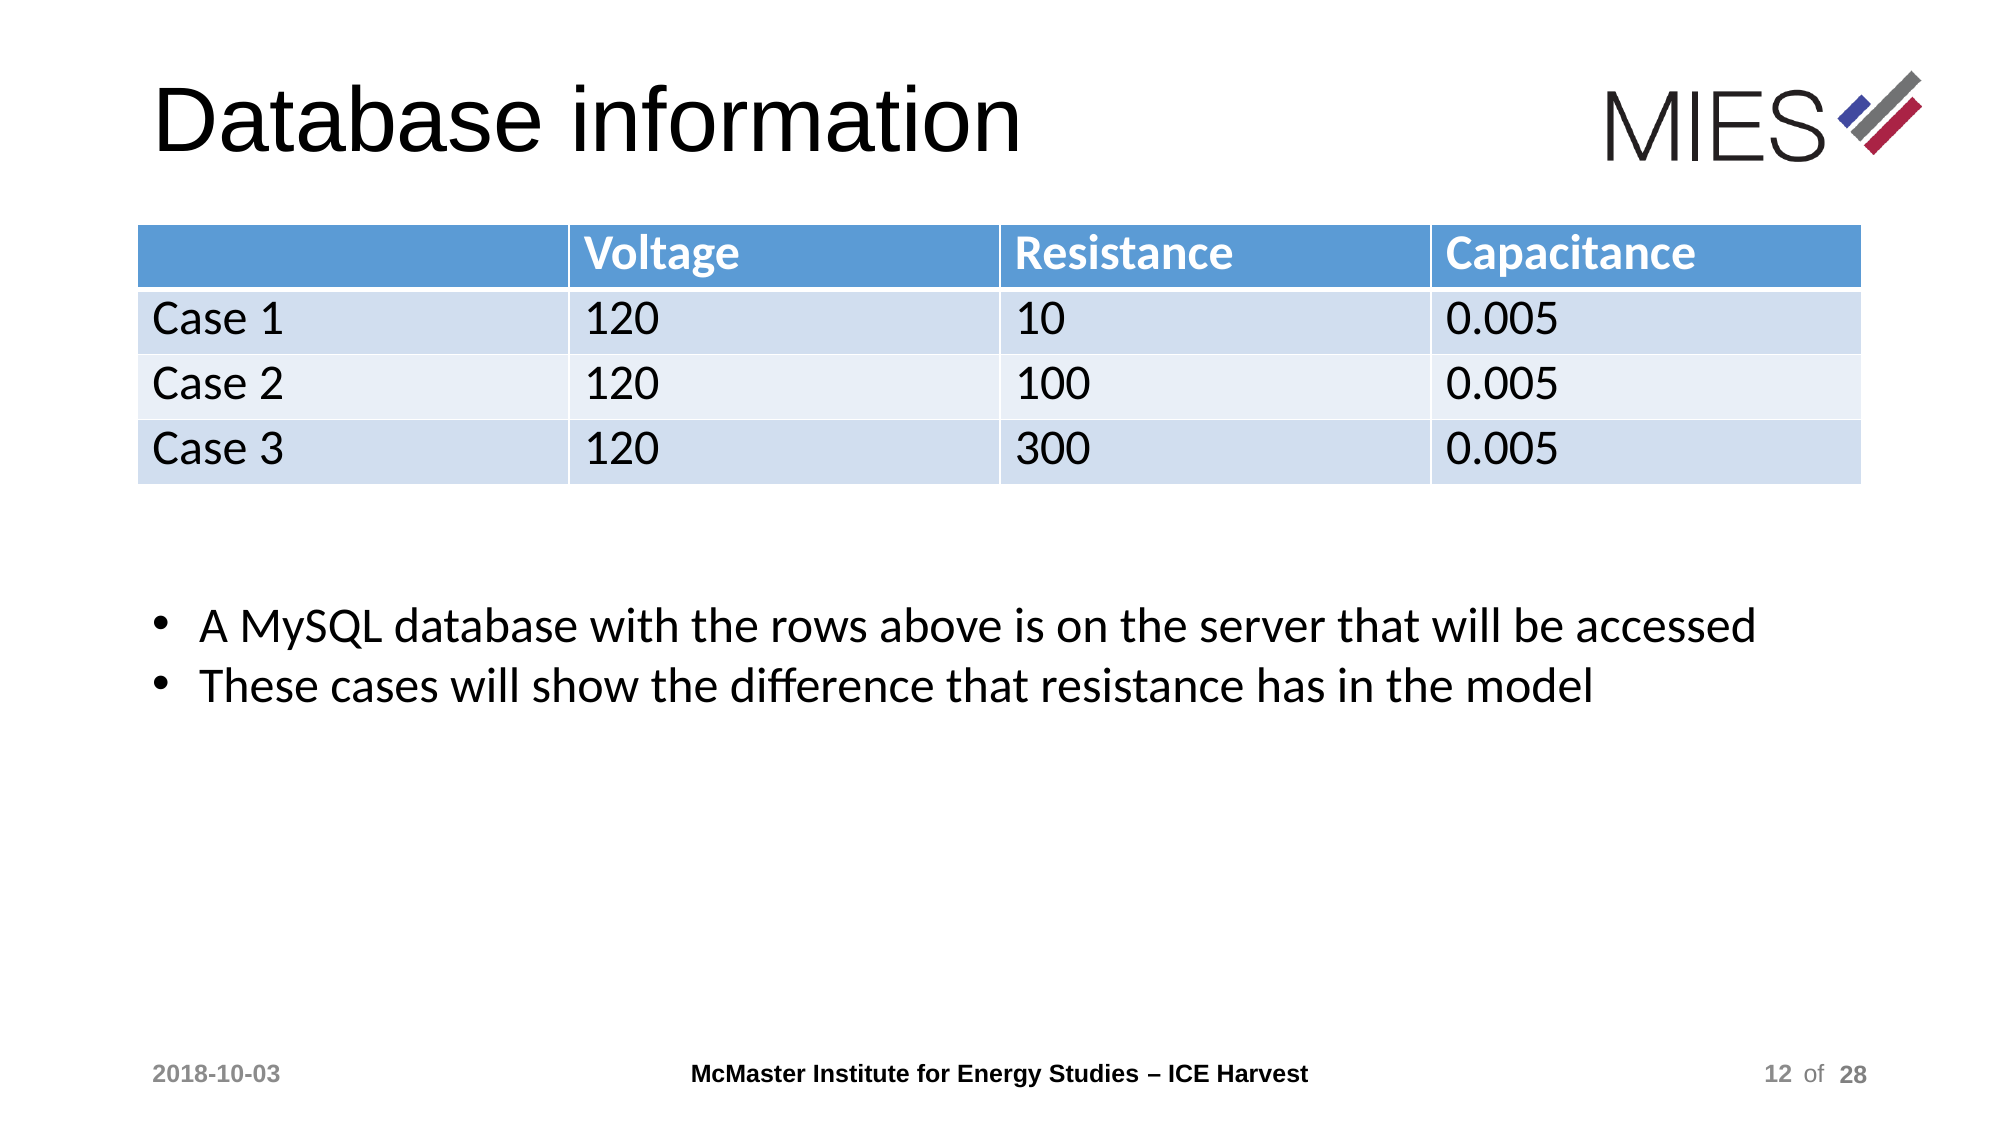

# Database information
|  | Voltage | Resistance | Capacitance |
| --- | --- | --- | --- |
| Case 1 | 120 | 10 | 0.005 |
| Case 2 | 120 | 100 | 0.005 |
| Case 3 | 120 | 300 | 0.005 |
A MySQL database with the rows above is on the server that will be accessed
These cases will show the difference that resistance has in the model
12
2018-10-03
28